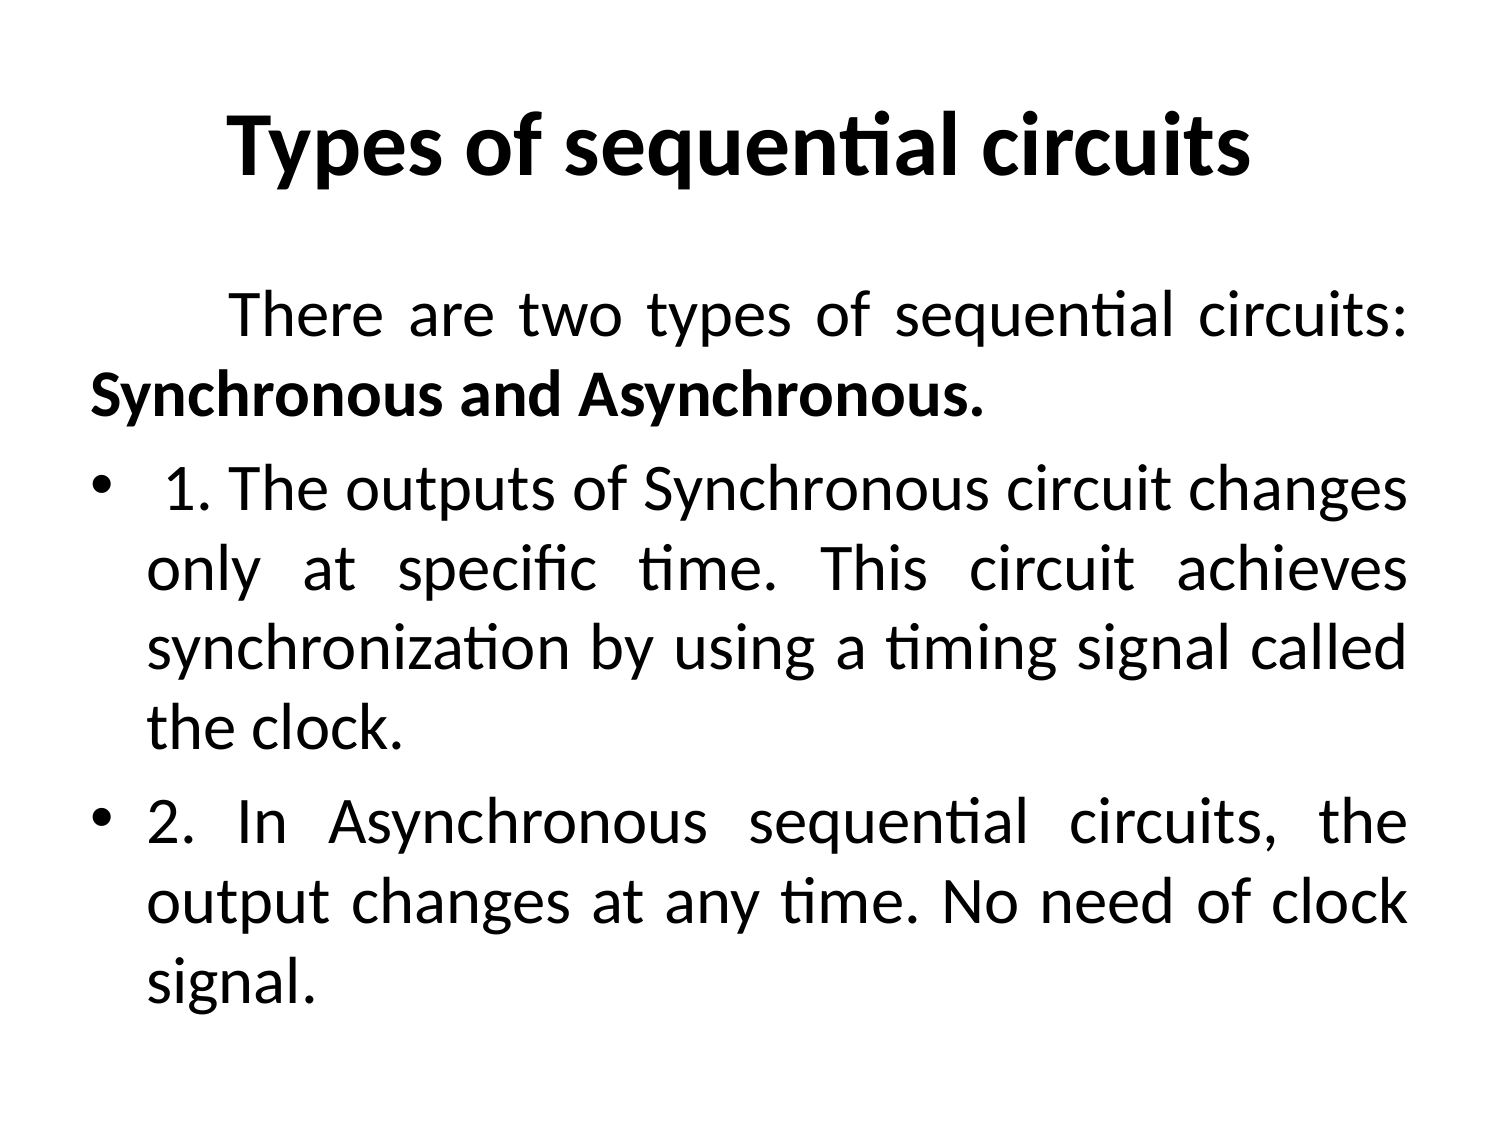

# Types of sequential circuits
      There are two types of sequential circuits: Synchronous and Asynchronous.
 1. The outputs of Synchronous circuit changes only at specific time. This circuit achieves synchronization by using a timing signal called the clock.
2. In Asynchronous sequential circuits, the output changes at any time. No need of clock signal.